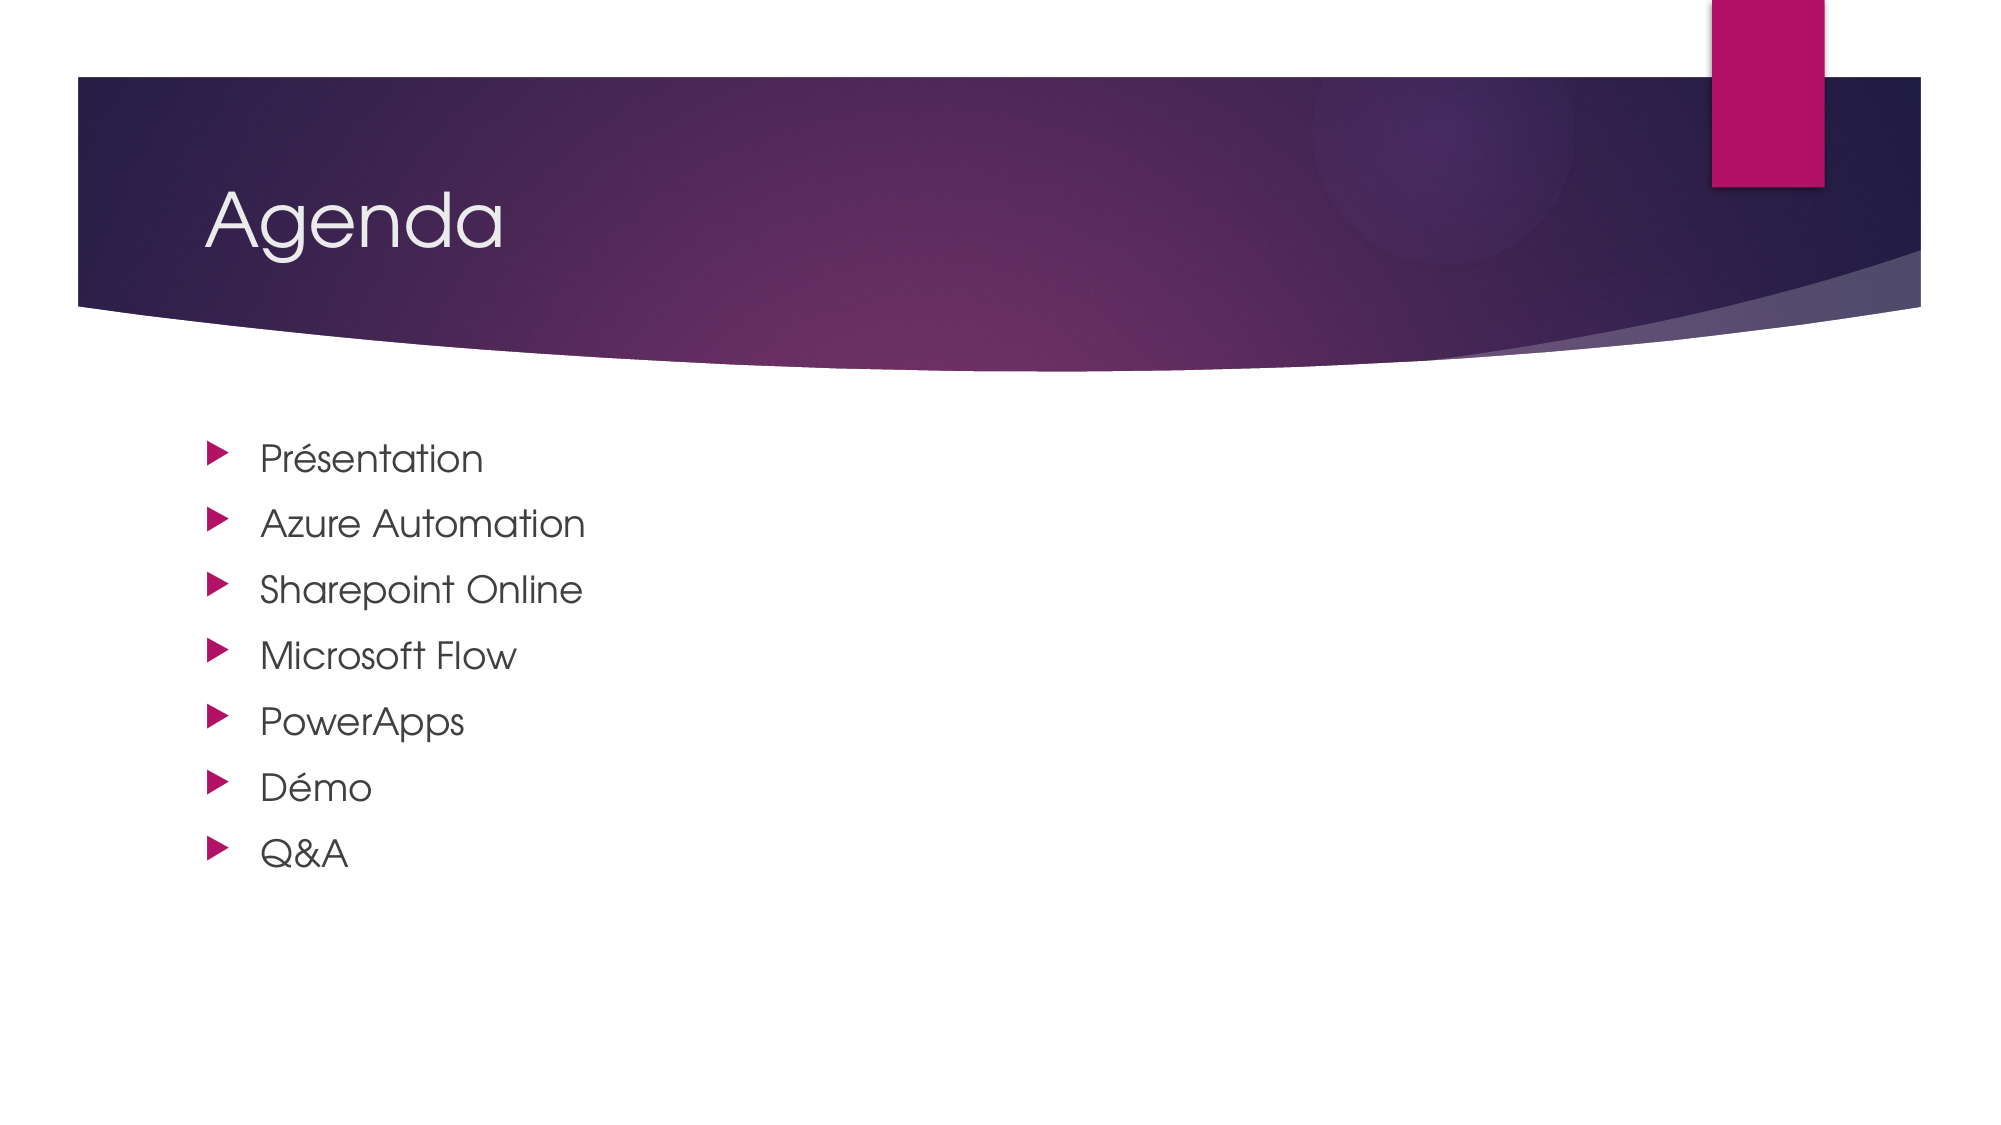

# Agenda
Présentation
Azure Automation
Sharepoint Online
Microsoft Flow
PowerApps
Démo
Q&A